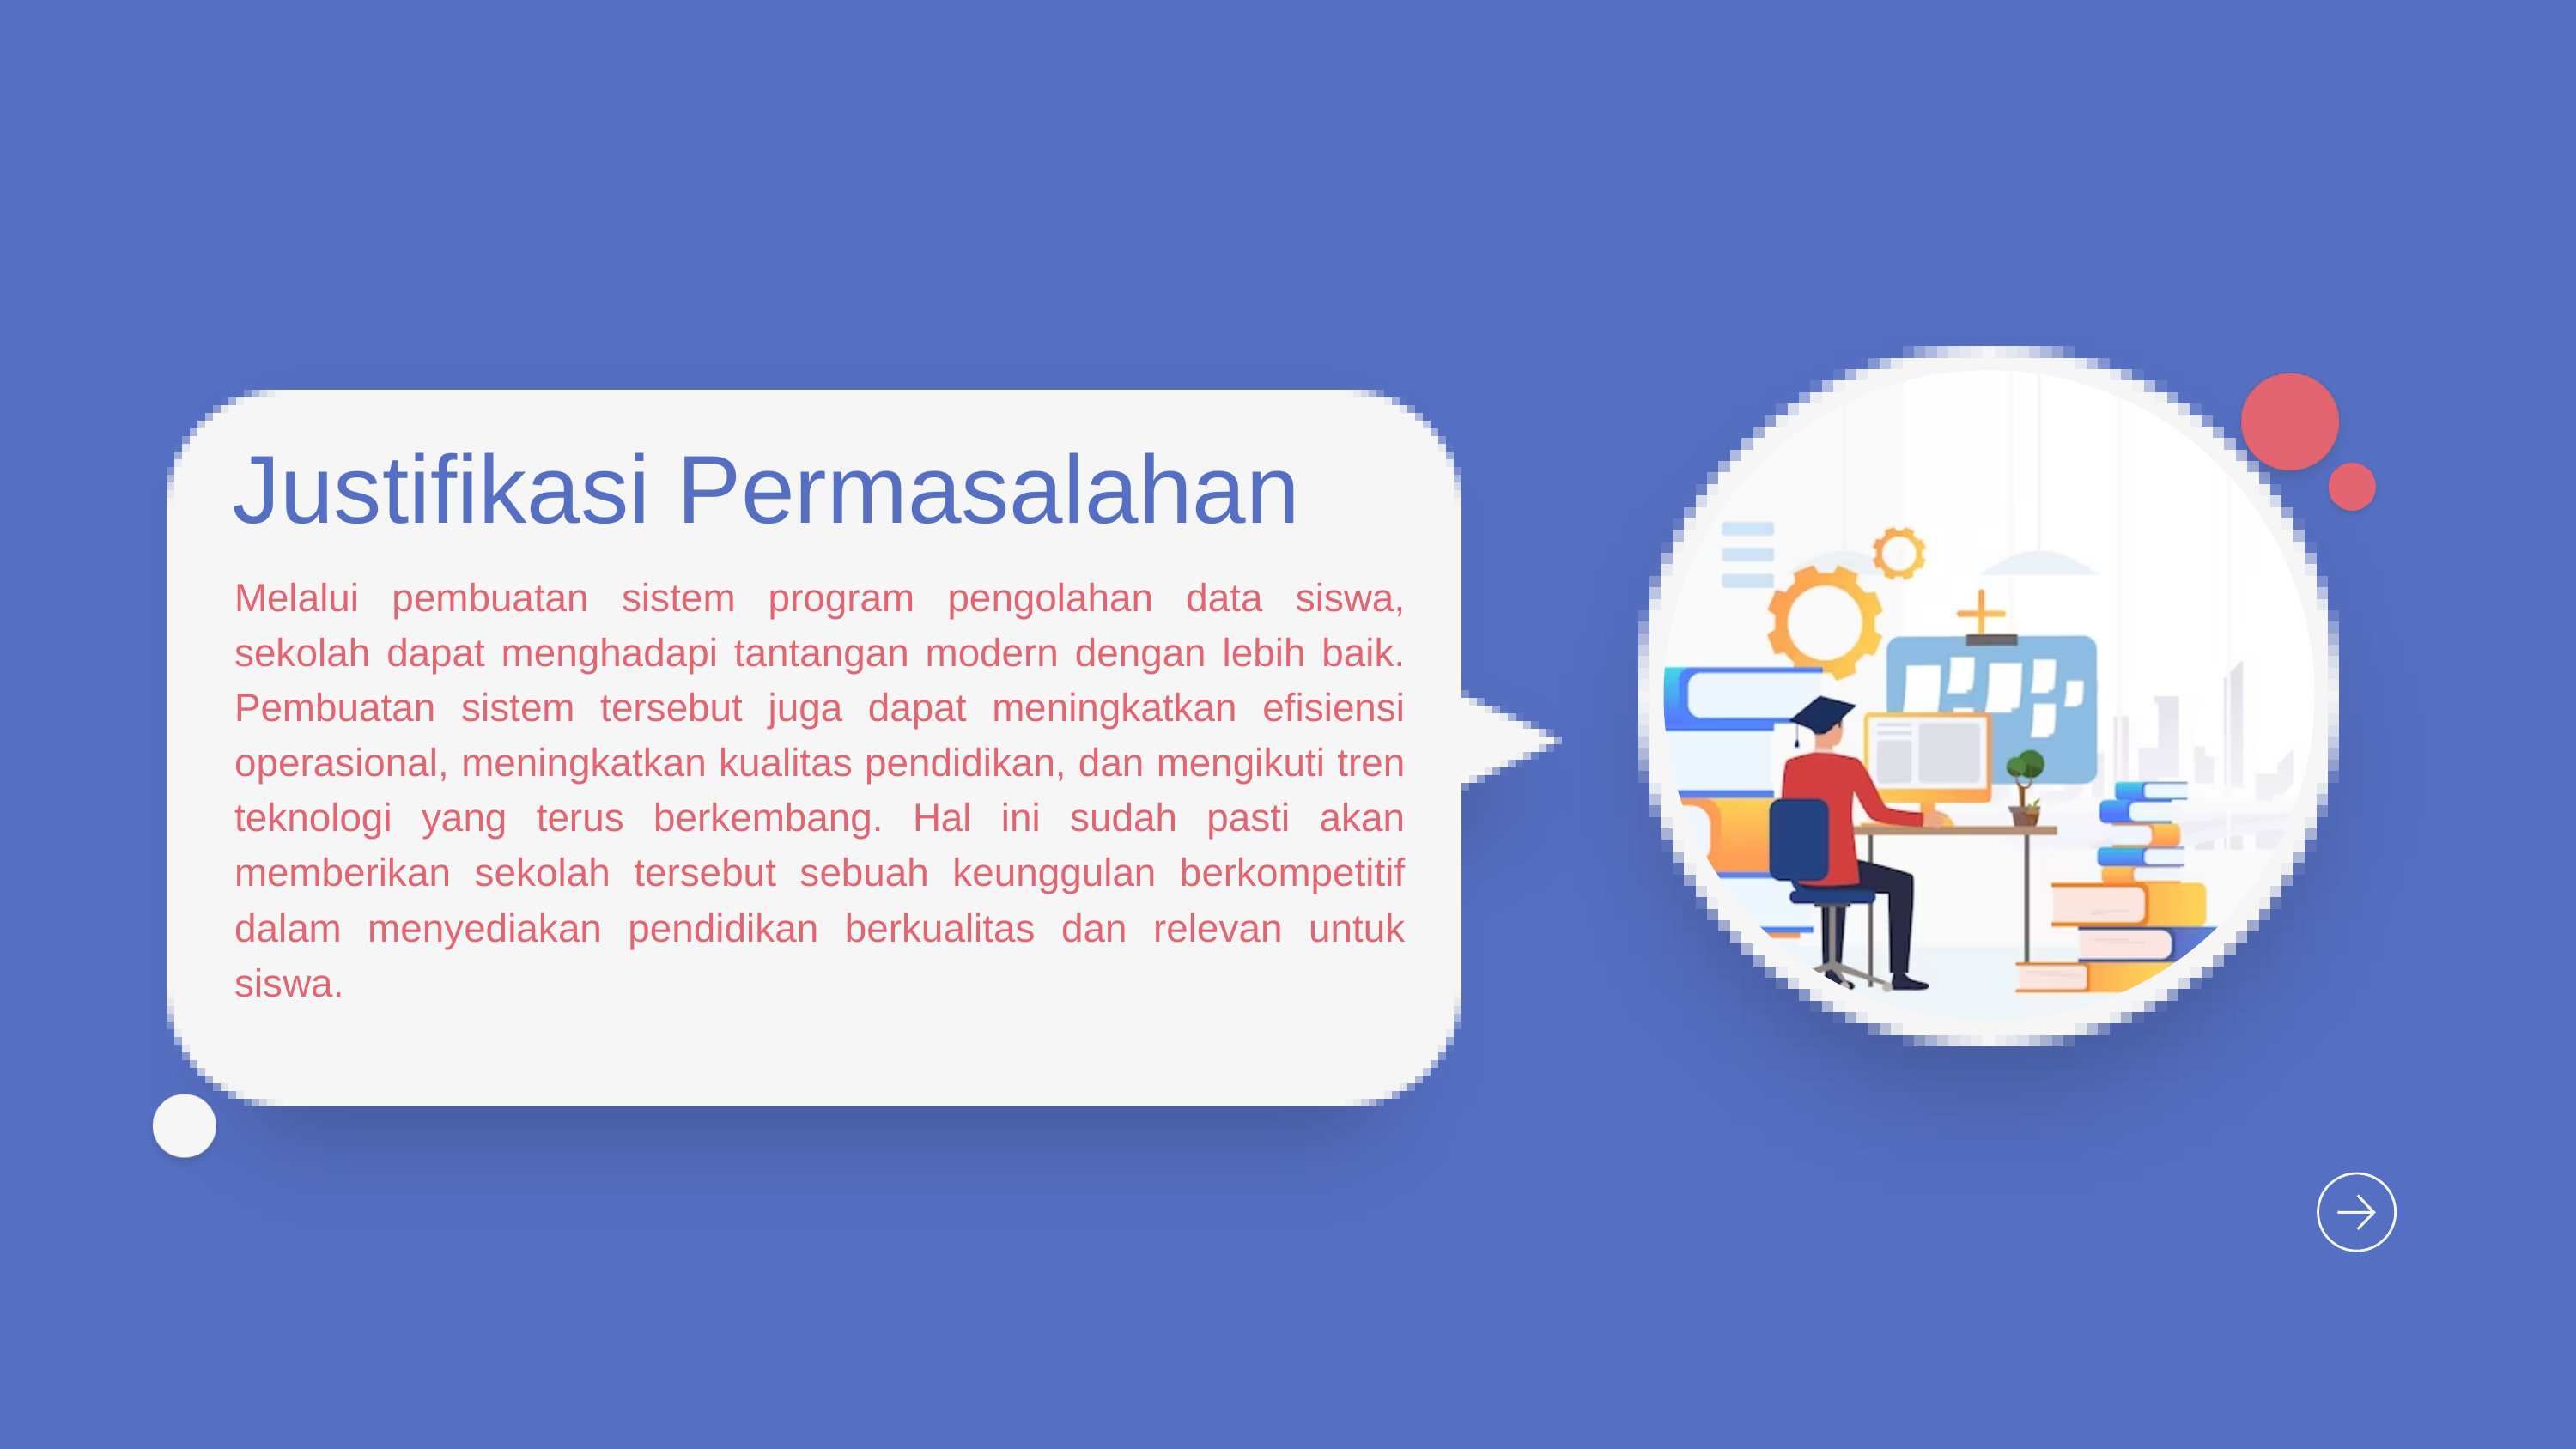

Justifikasi Permasalahan

Melalui pembuatan sistem program pengolahan data siswa, sekolah dapat menghadapi tantangan modern dengan lebih baik. Pembuatan sistem tersebut juga dapat meningkatkan efisiensi operasional, meningkatkan kualitas pendidikan, dan mengikuti tren teknologi yang terus berkembang. Hal ini sudah pasti akan memberikan sekolah tersebut sebuah keunggulan berkompetitif dalam menyediakan pendidikan berkualitas dan relevan untuk siswa.